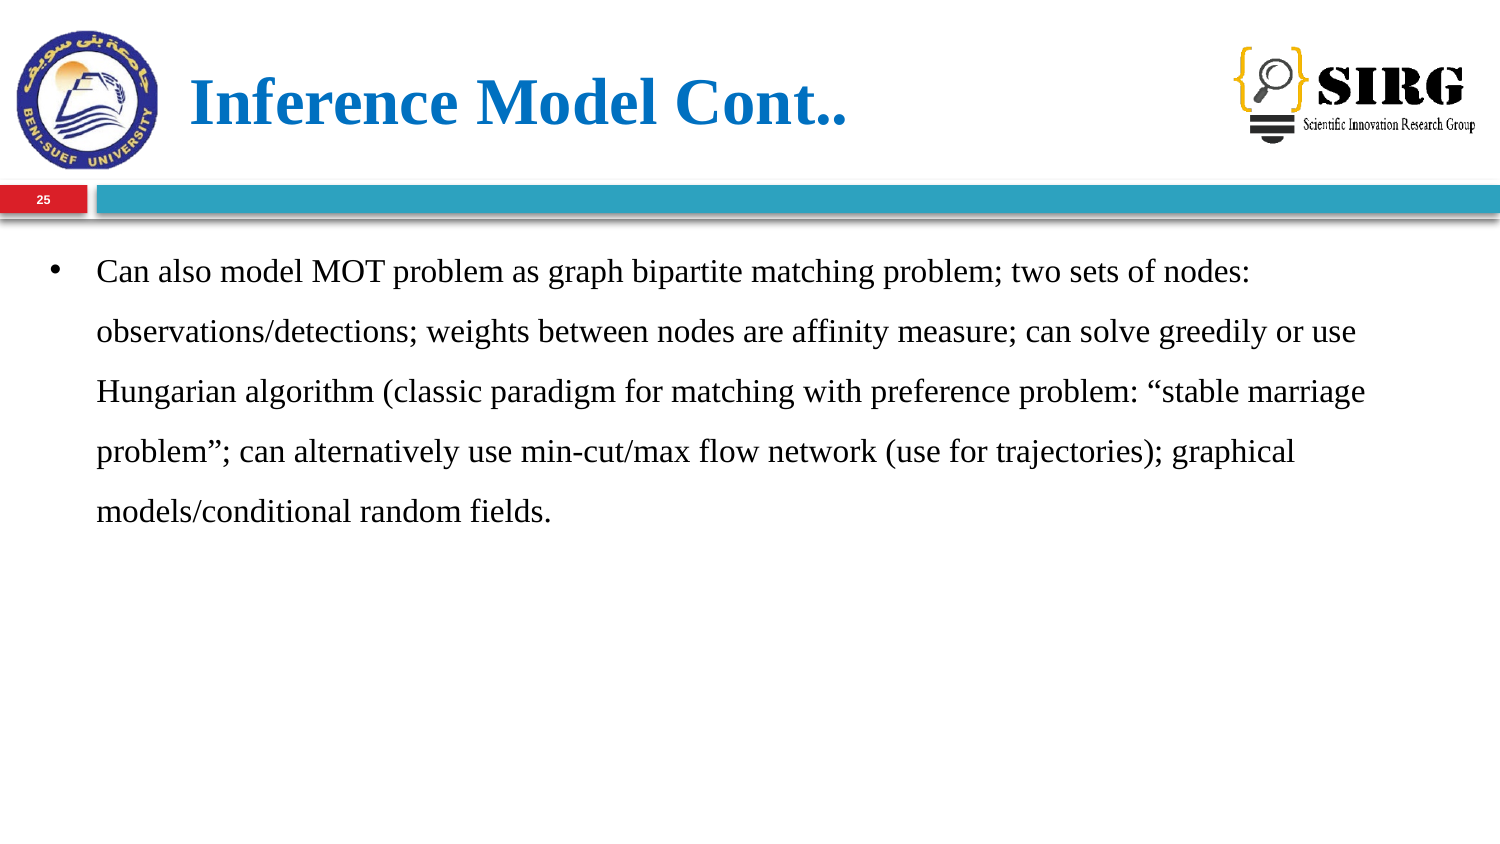

# Inference Model Cont..
25
Can also model MOT problem as graph bipartite matching problem; two sets of nodes: observations/detections; weights between nodes are affinity measure; can solve greedily or use Hungarian algorithm (classic paradigm for matching with preference problem: “stable marriage problem”; can alternatively use min-cut/max flow network (use for trajectories); graphical models/conditional random fields.